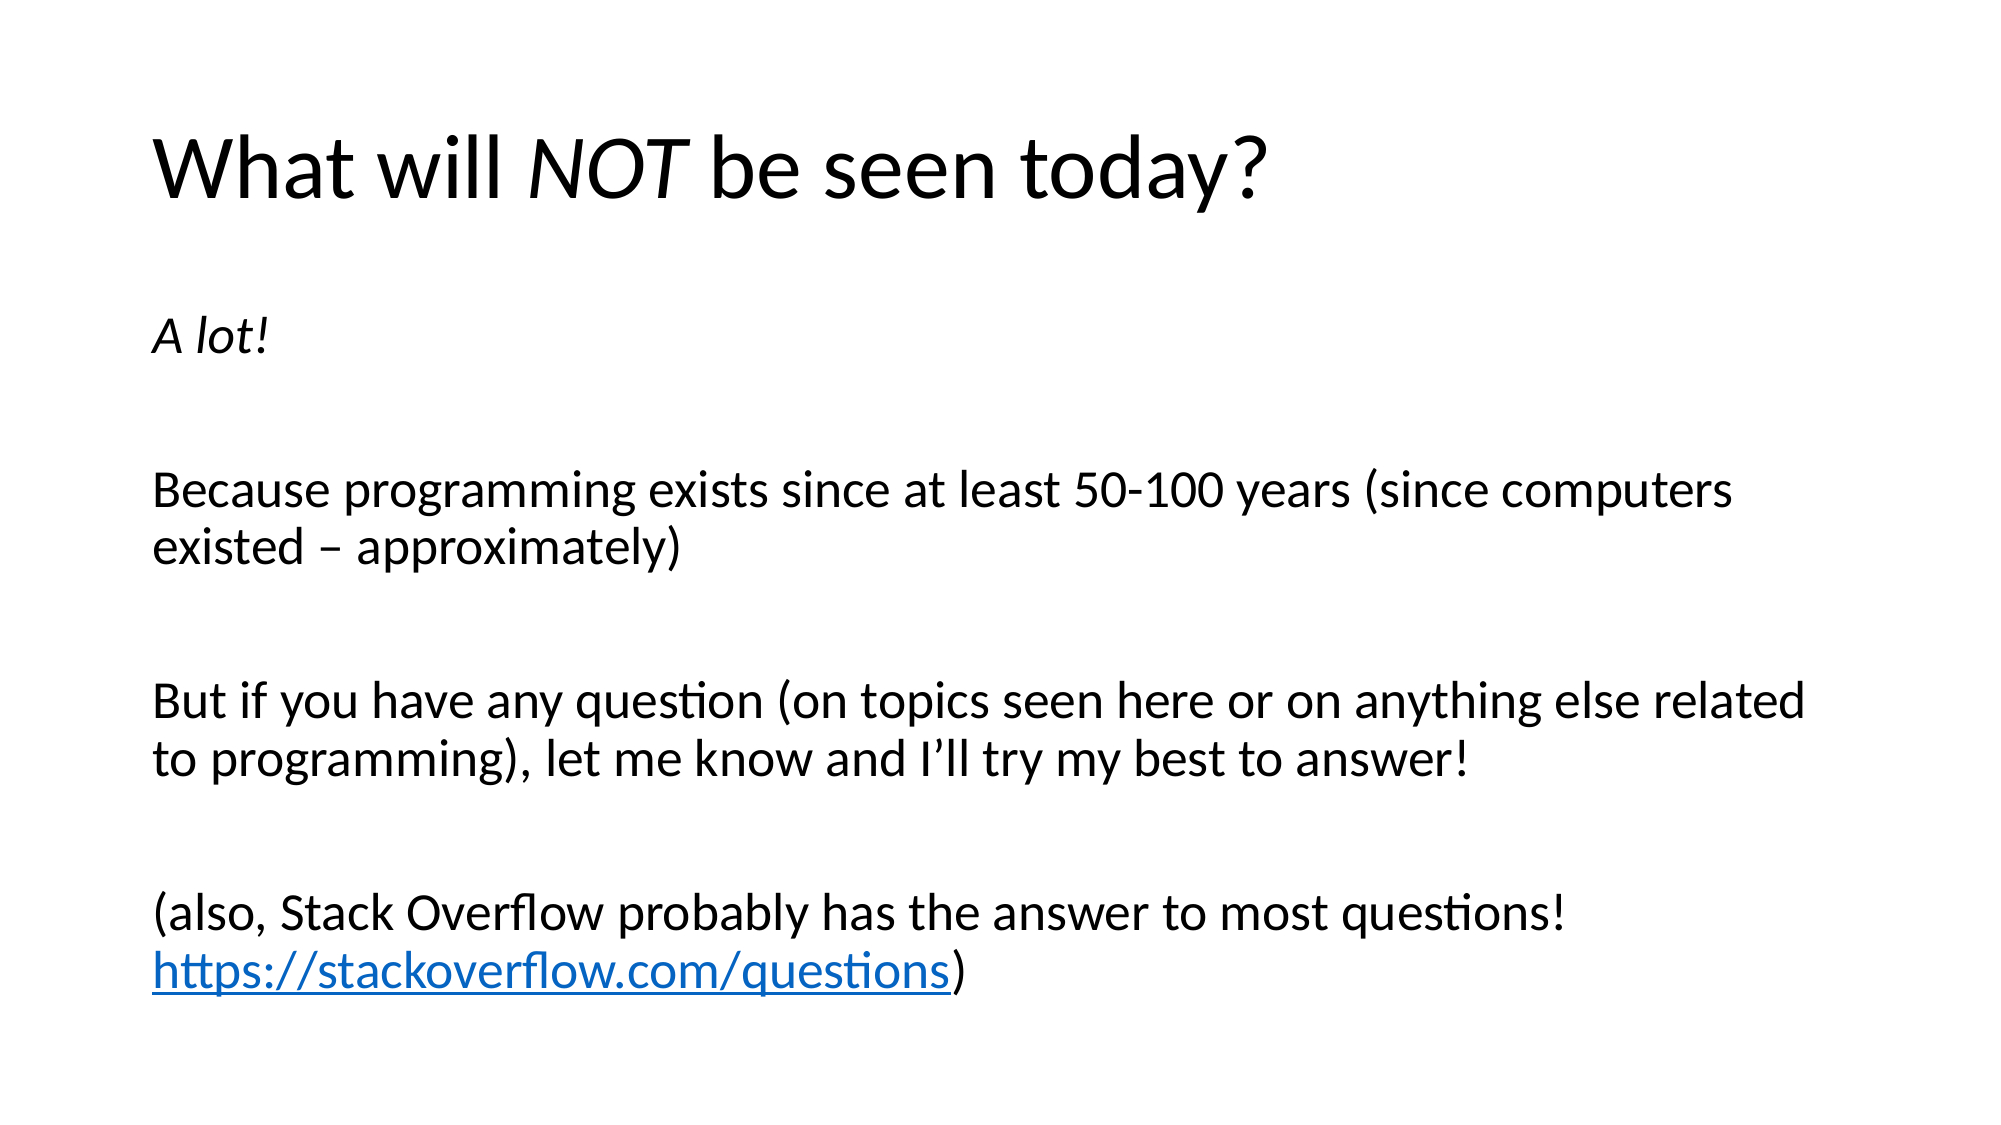

# What will NOT be seen today?
A lot!

Because programming exists since at least 50-100 years (since computers existed – approximately)

But if you have any question (on topics seen here or on anything else related to programming), let me know and I’ll try my best to answer!

(also, Stack Overflow probably has the answer to most questions! https://stackoverflow.com/questions)